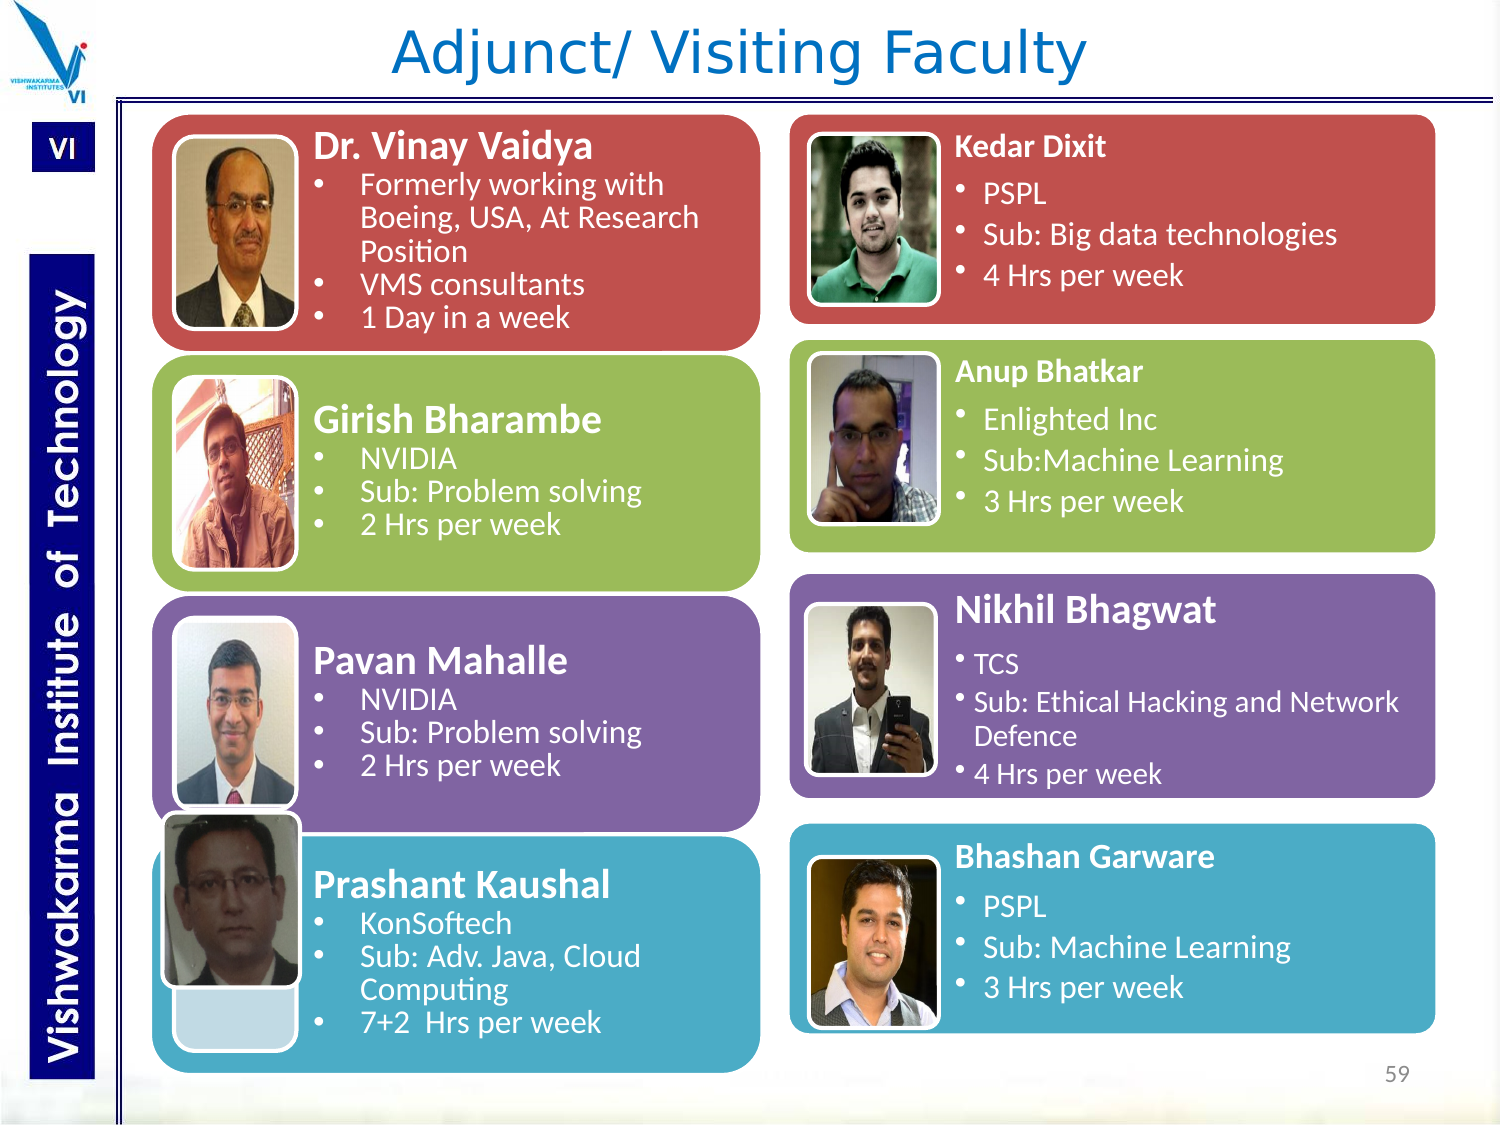

Adjunct/ Visiting Faculty
Dr. Vinay Vaidya
Formerly working with Boeing, USA, At Research Position
Girish Bharambe
NVIDIA
Sub: Problem solving
Pavan Mahalle
NVIDIA
Sub: Problem solving
VMS consultants
Prashant Kaushal
KonSoftech
Sub: Adv. Java, Cloud Computing
7+2  Hrs per week
2 Hrs per week
2 Hrs per week
1 Day in a week
Kedar Dixit
PSPL
Sub: Big data technologies
4 Hrs per week
Anup Bhatkar
Enlighted Inc
Sub:Machine Learning
3 Hrs per week
Nikhil Bhagwat
TCS
Sub: Ethical Hacking and Network Defence
4 Hrs per week
Bhashan Garware
PSPL
Sub: Machine Learning
3 Hrs per week

59